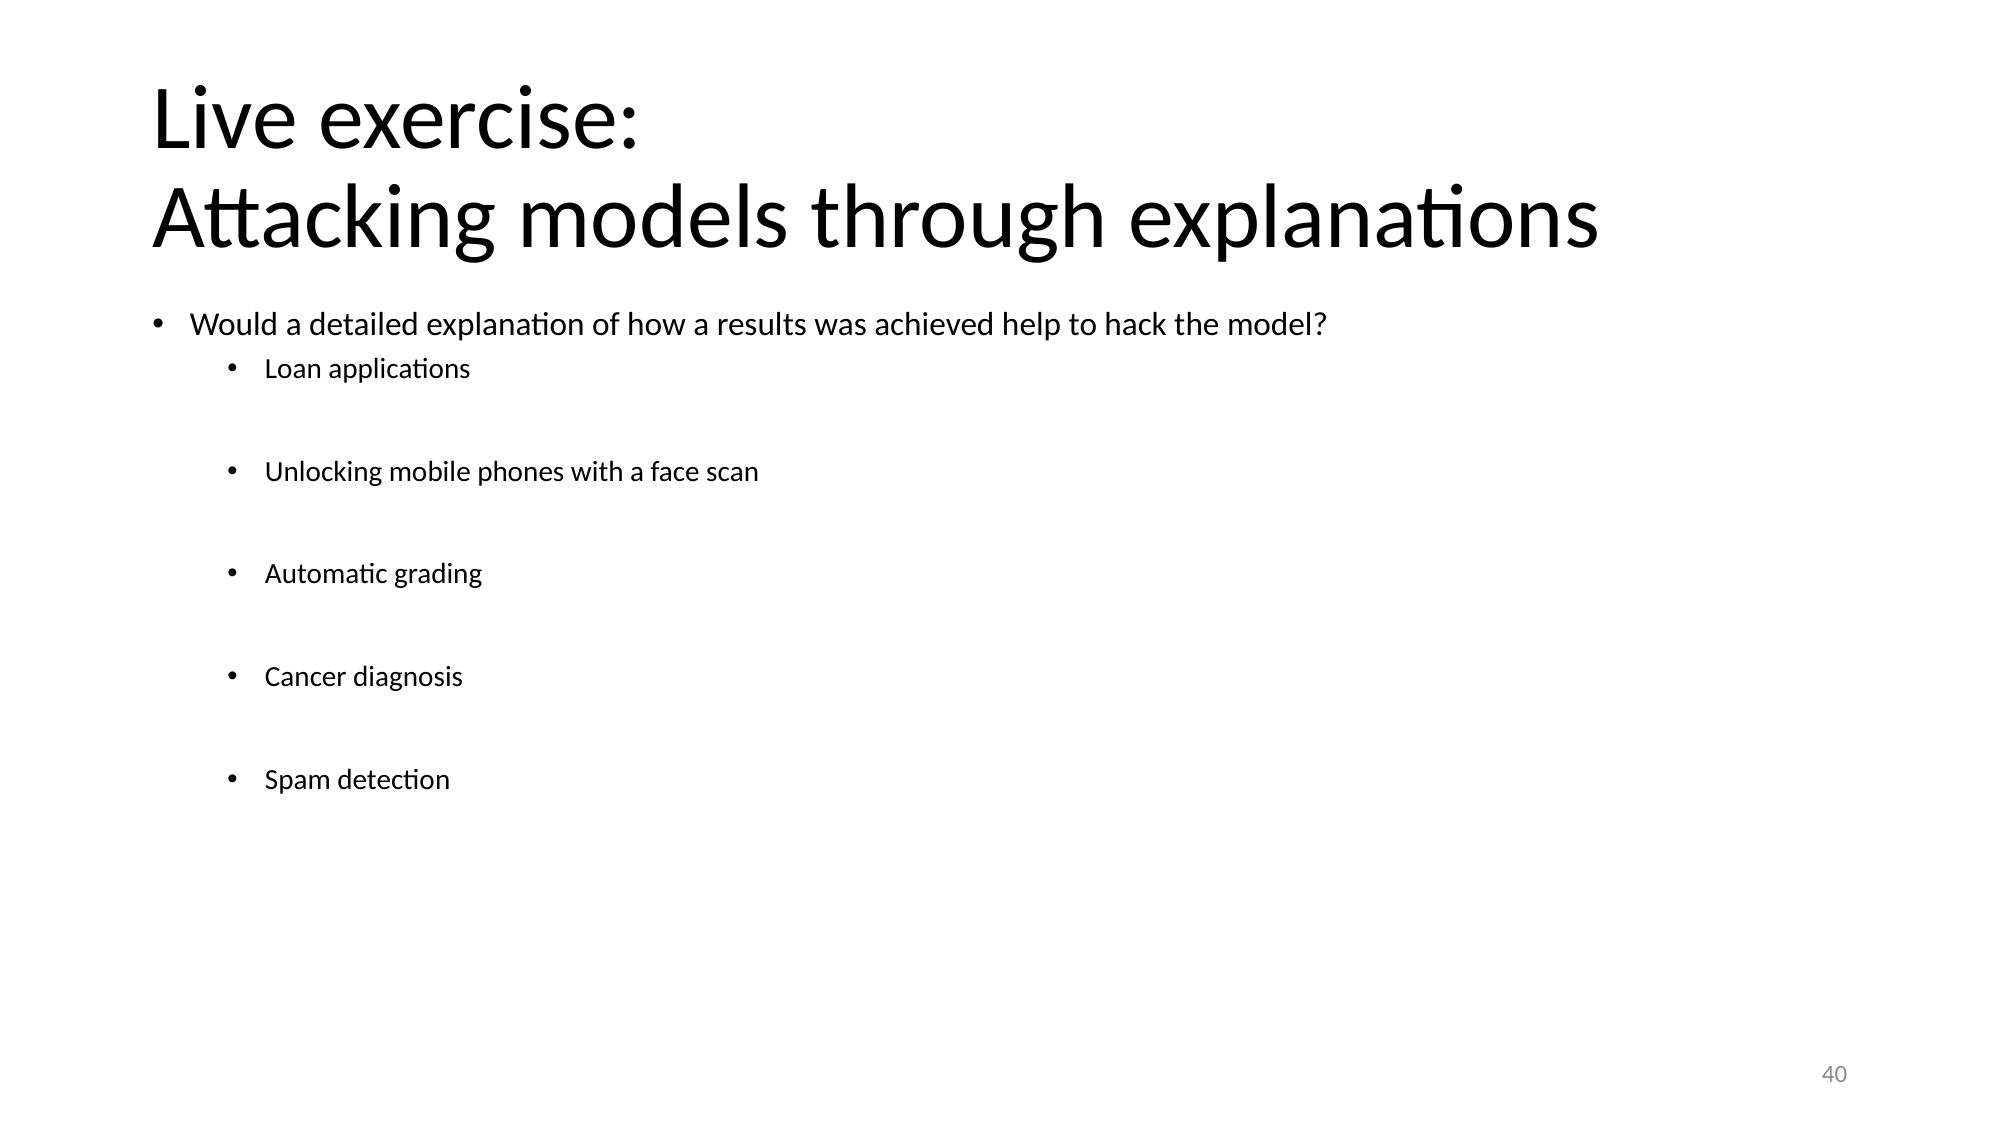

# Live exercise: Attacking models through explanations
Would a detailed explanation of how a results was achieved help to hack the model?
Loan applications

Unlocking mobile phones with a face scan

Automatic grading

Cancer diagnosis

Spam detection

40